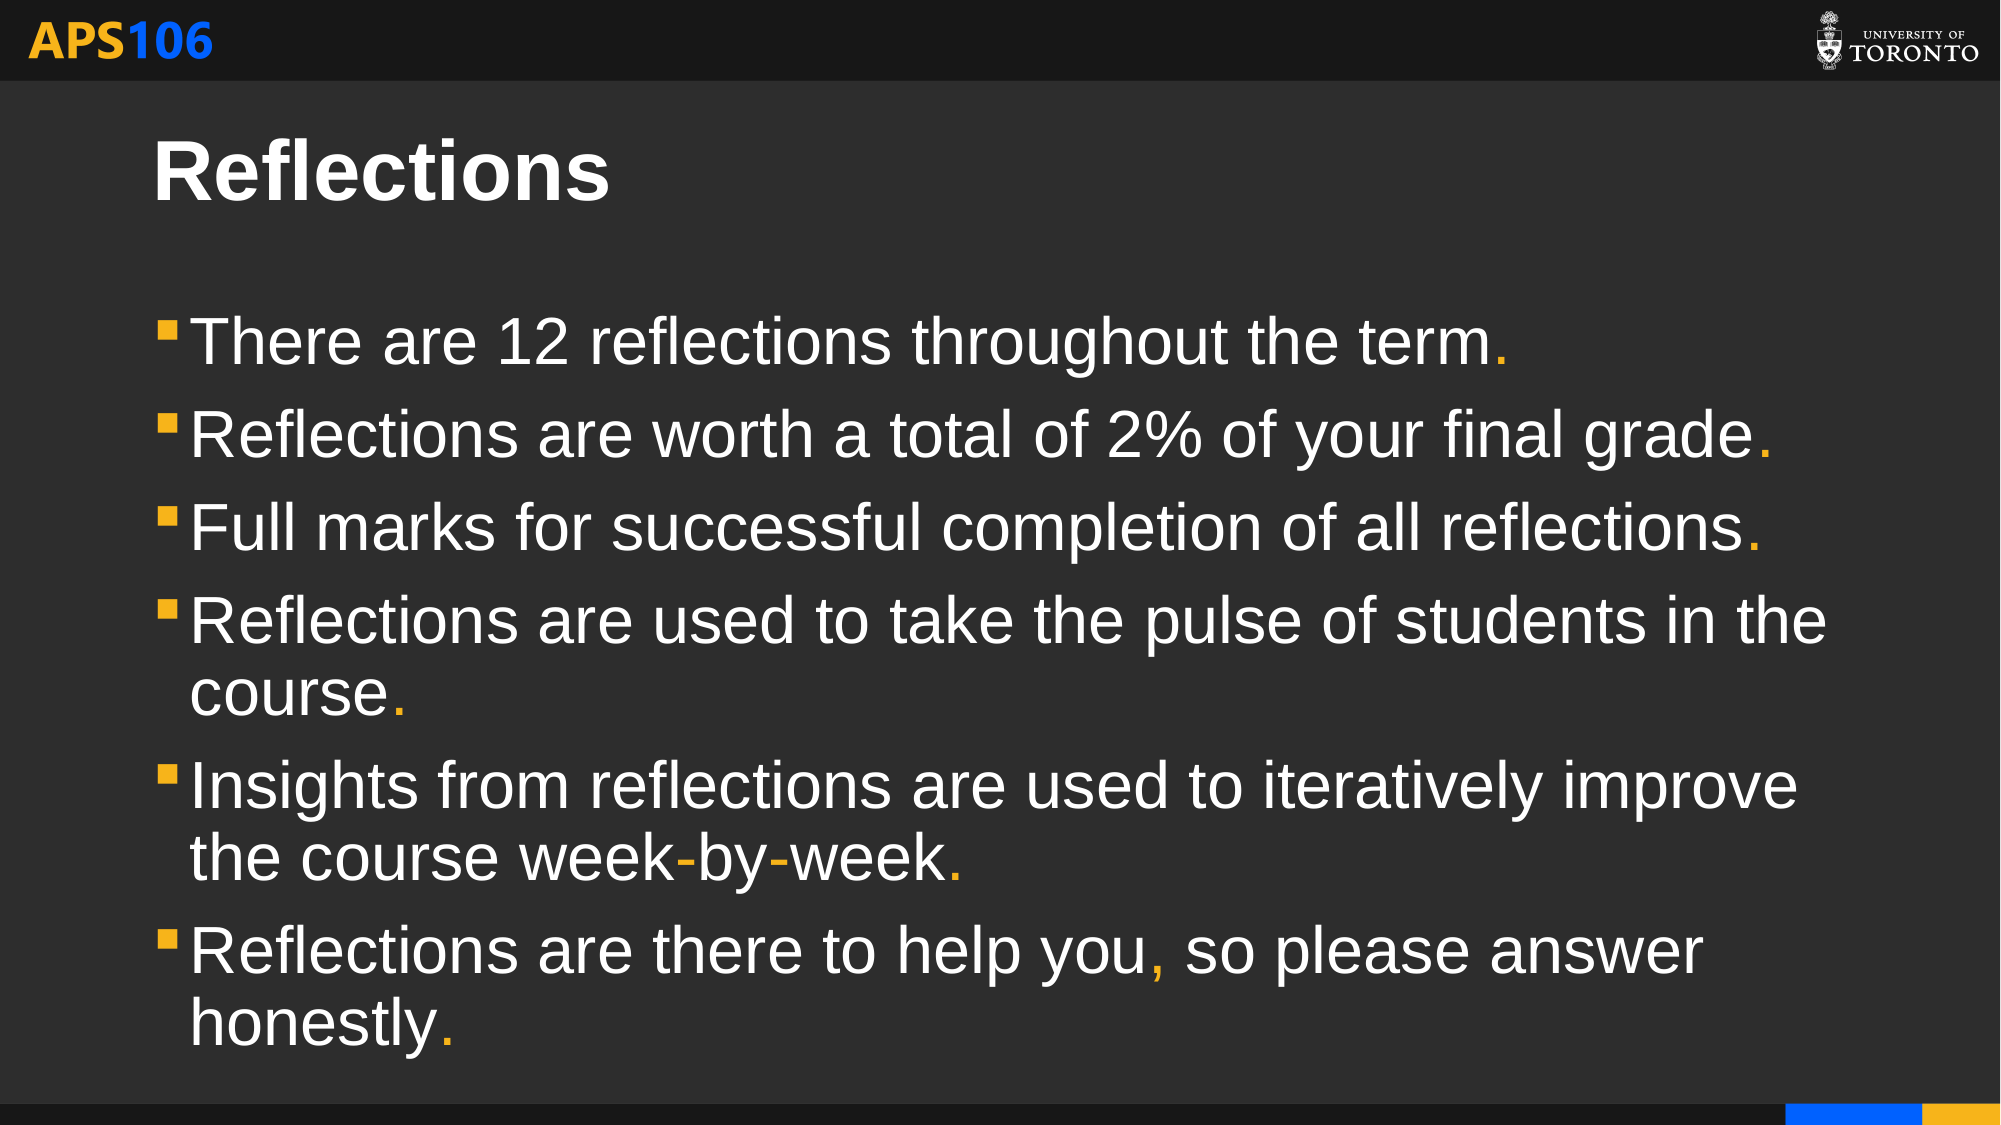

# Reflections
There are 12 reflections throughout the term.
Reflections are worth a total of 2% of your final grade.
Full marks for successful completion of all reflections.
Reflections are used to take the pulse of students in the course.
Insights from reflections are used to iteratively improve the course week-by-week.
Reflections are there to help you, so please answer honestly.